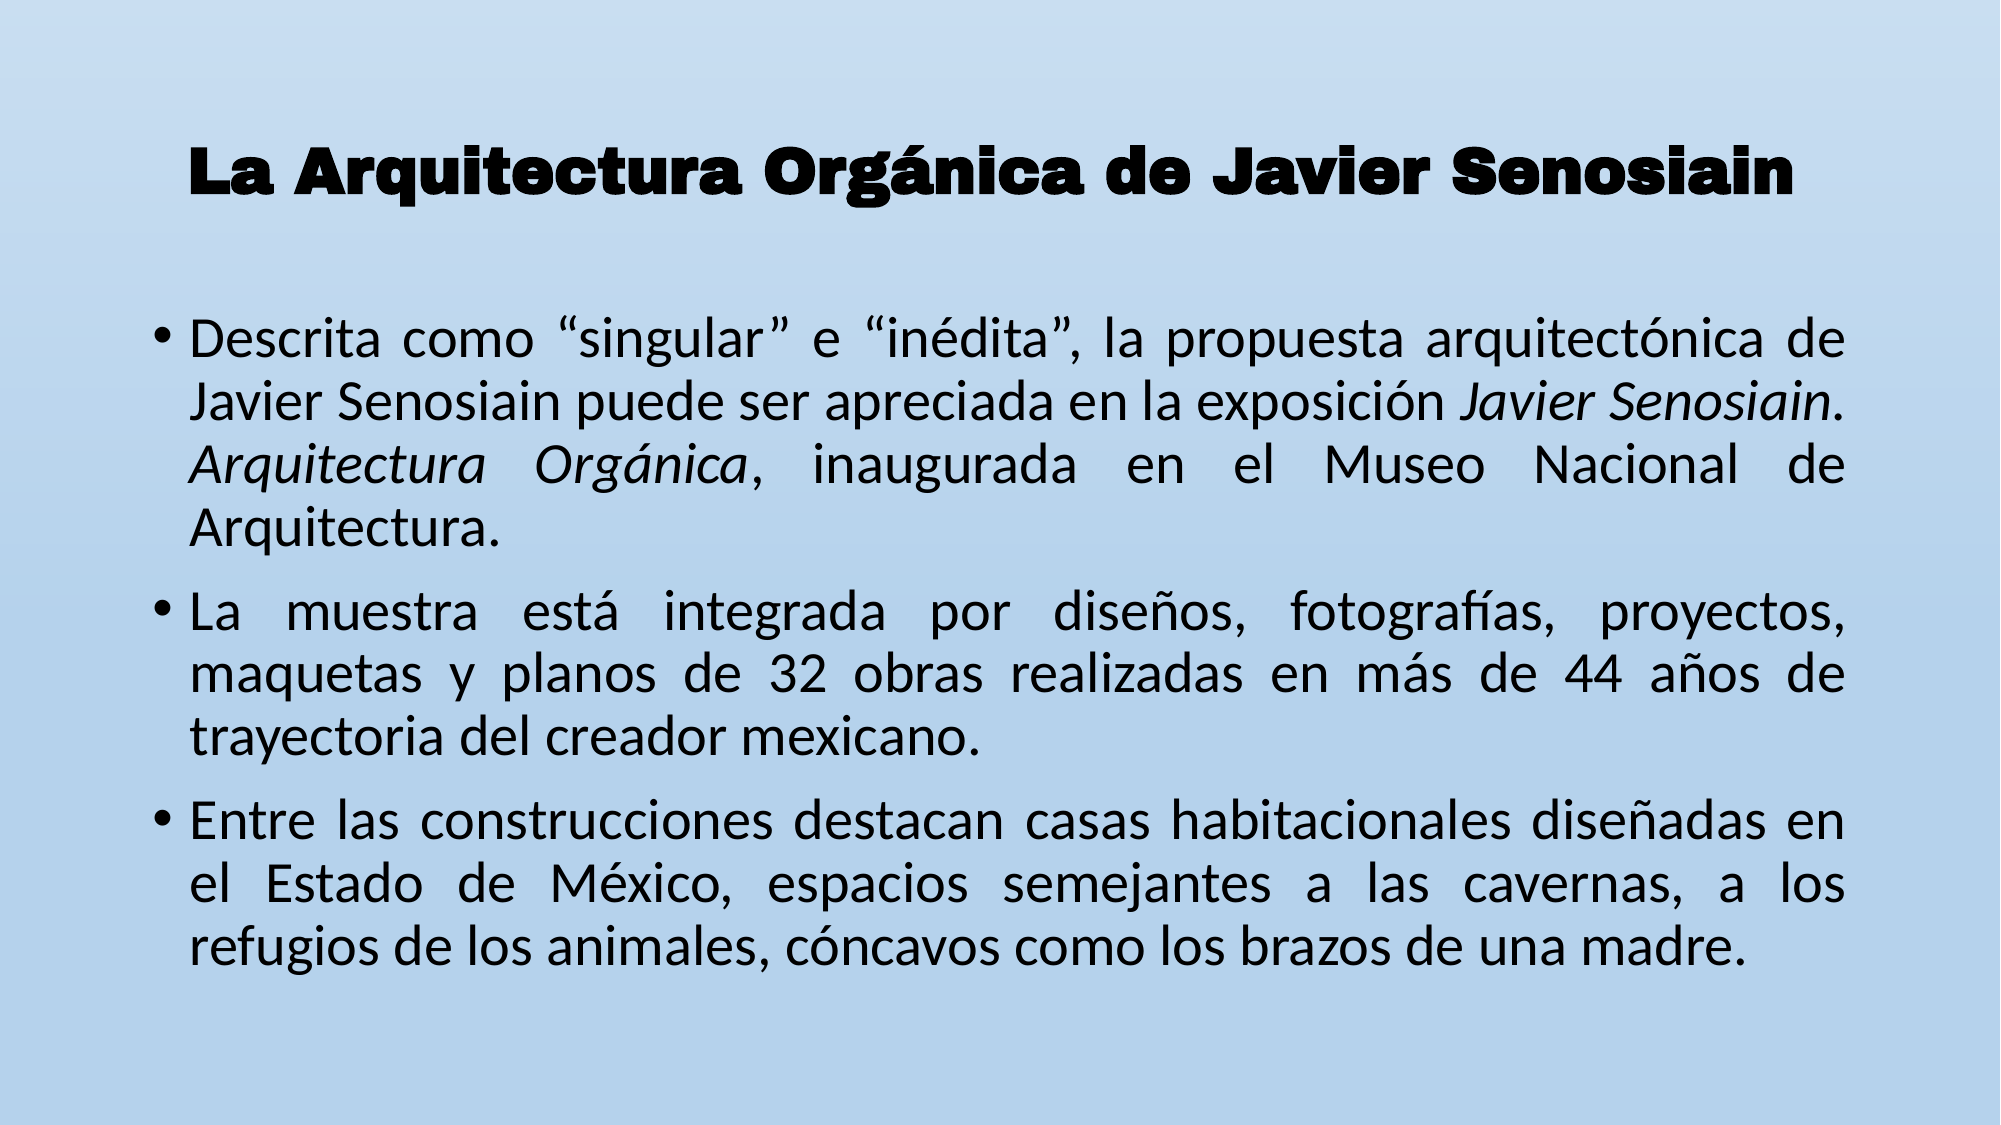

# La Arquitectura Orgánica de Javier Senosiain
Descrita como “singular” e “inédita”, la propuesta arquitectónica de Javier Senosiain puede ser apreciada en la exposición Javier Senosiain. Arquitectura Orgánica, inaugurada en el Museo Nacional de Arquitectura.
La muestra está integrada por diseños, fotografías, proyectos, maquetas y planos de 32 obras realizadas en más de 44 años de trayectoria del creador mexicano.
Entre las construcciones destacan casas habitacionales diseñadas en el Estado de México, espacios semejantes a las cavernas, a los refugios de los animales, cóncavos como los brazos de una madre.